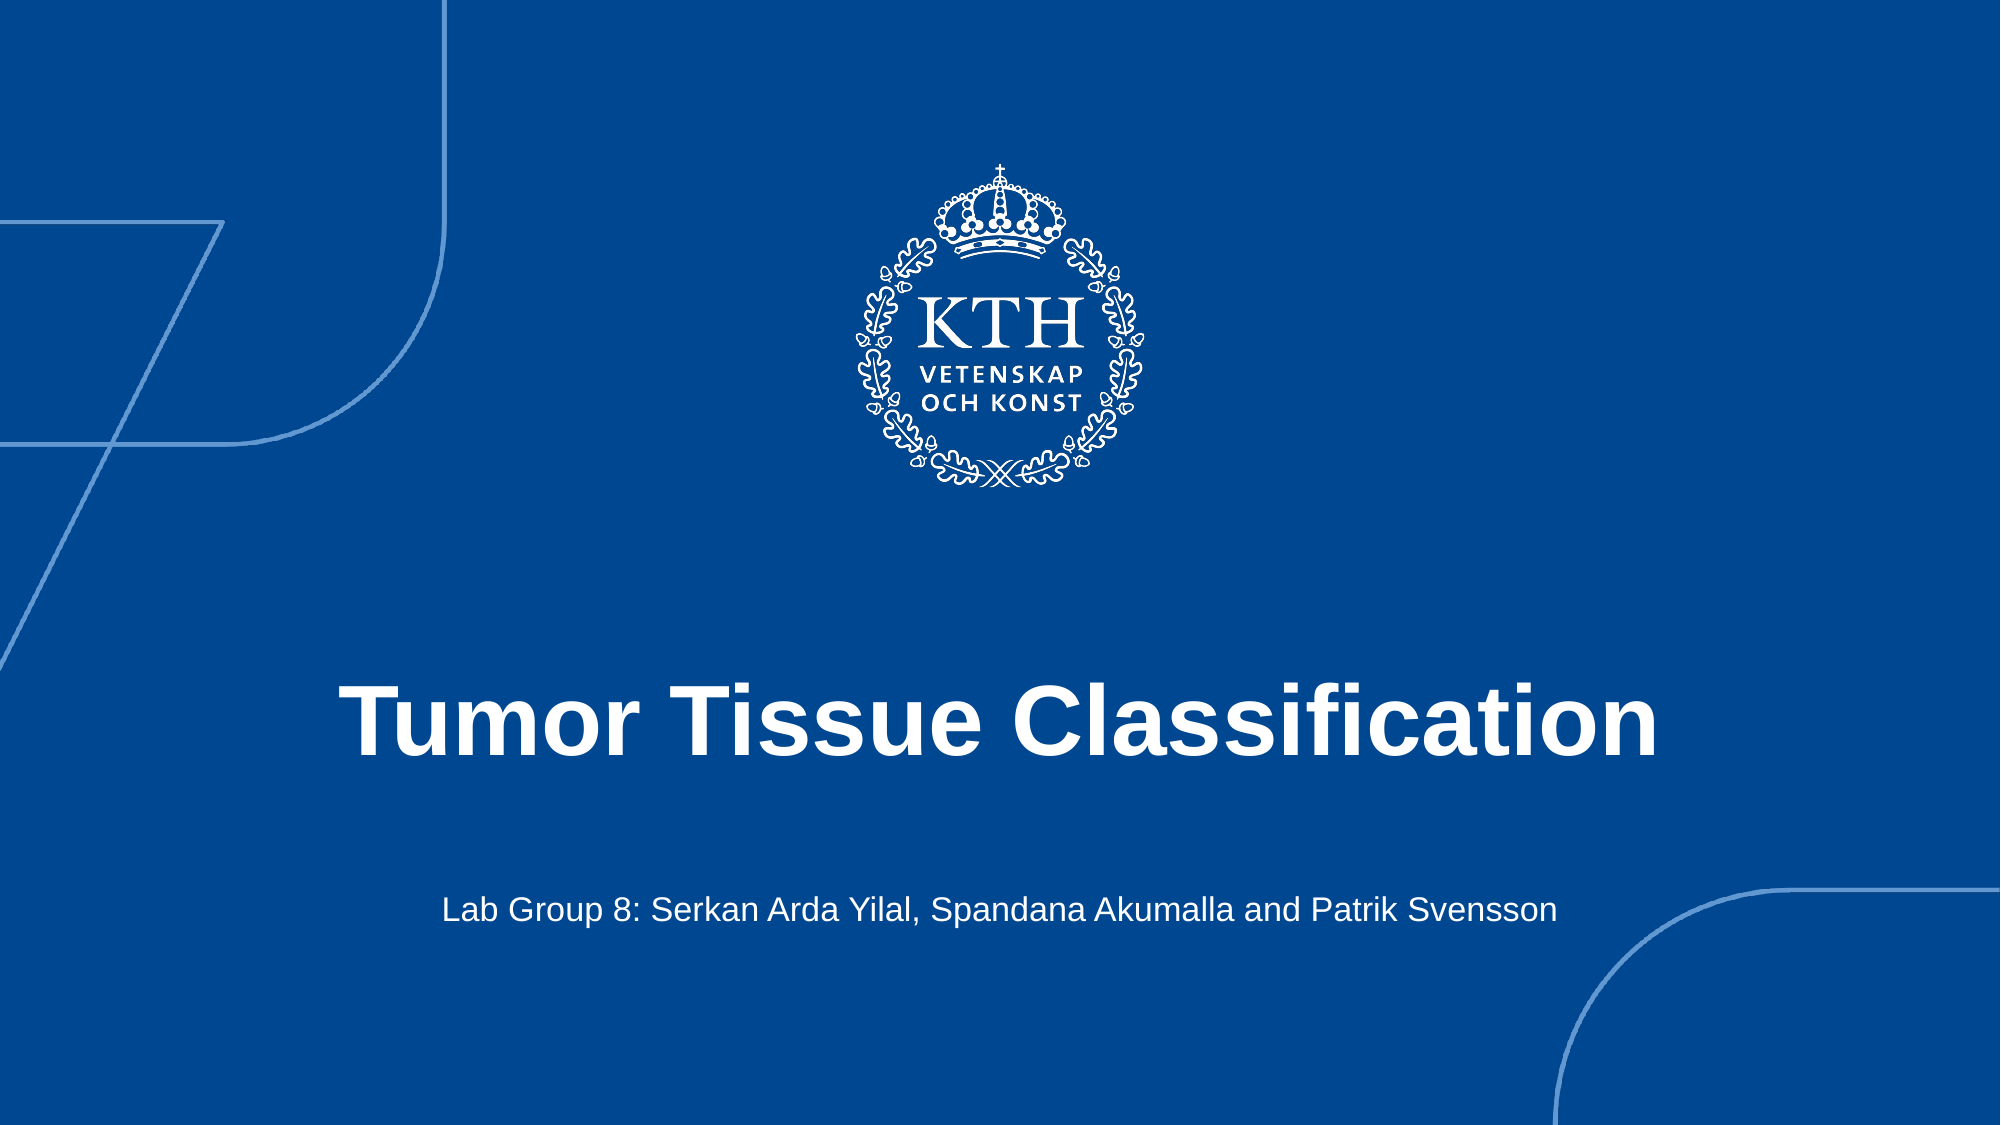

# Tumor Tissue Classification
Lab Group 8: Serkan Arda Yilal, Spandana Akumalla and Patrik Svensson